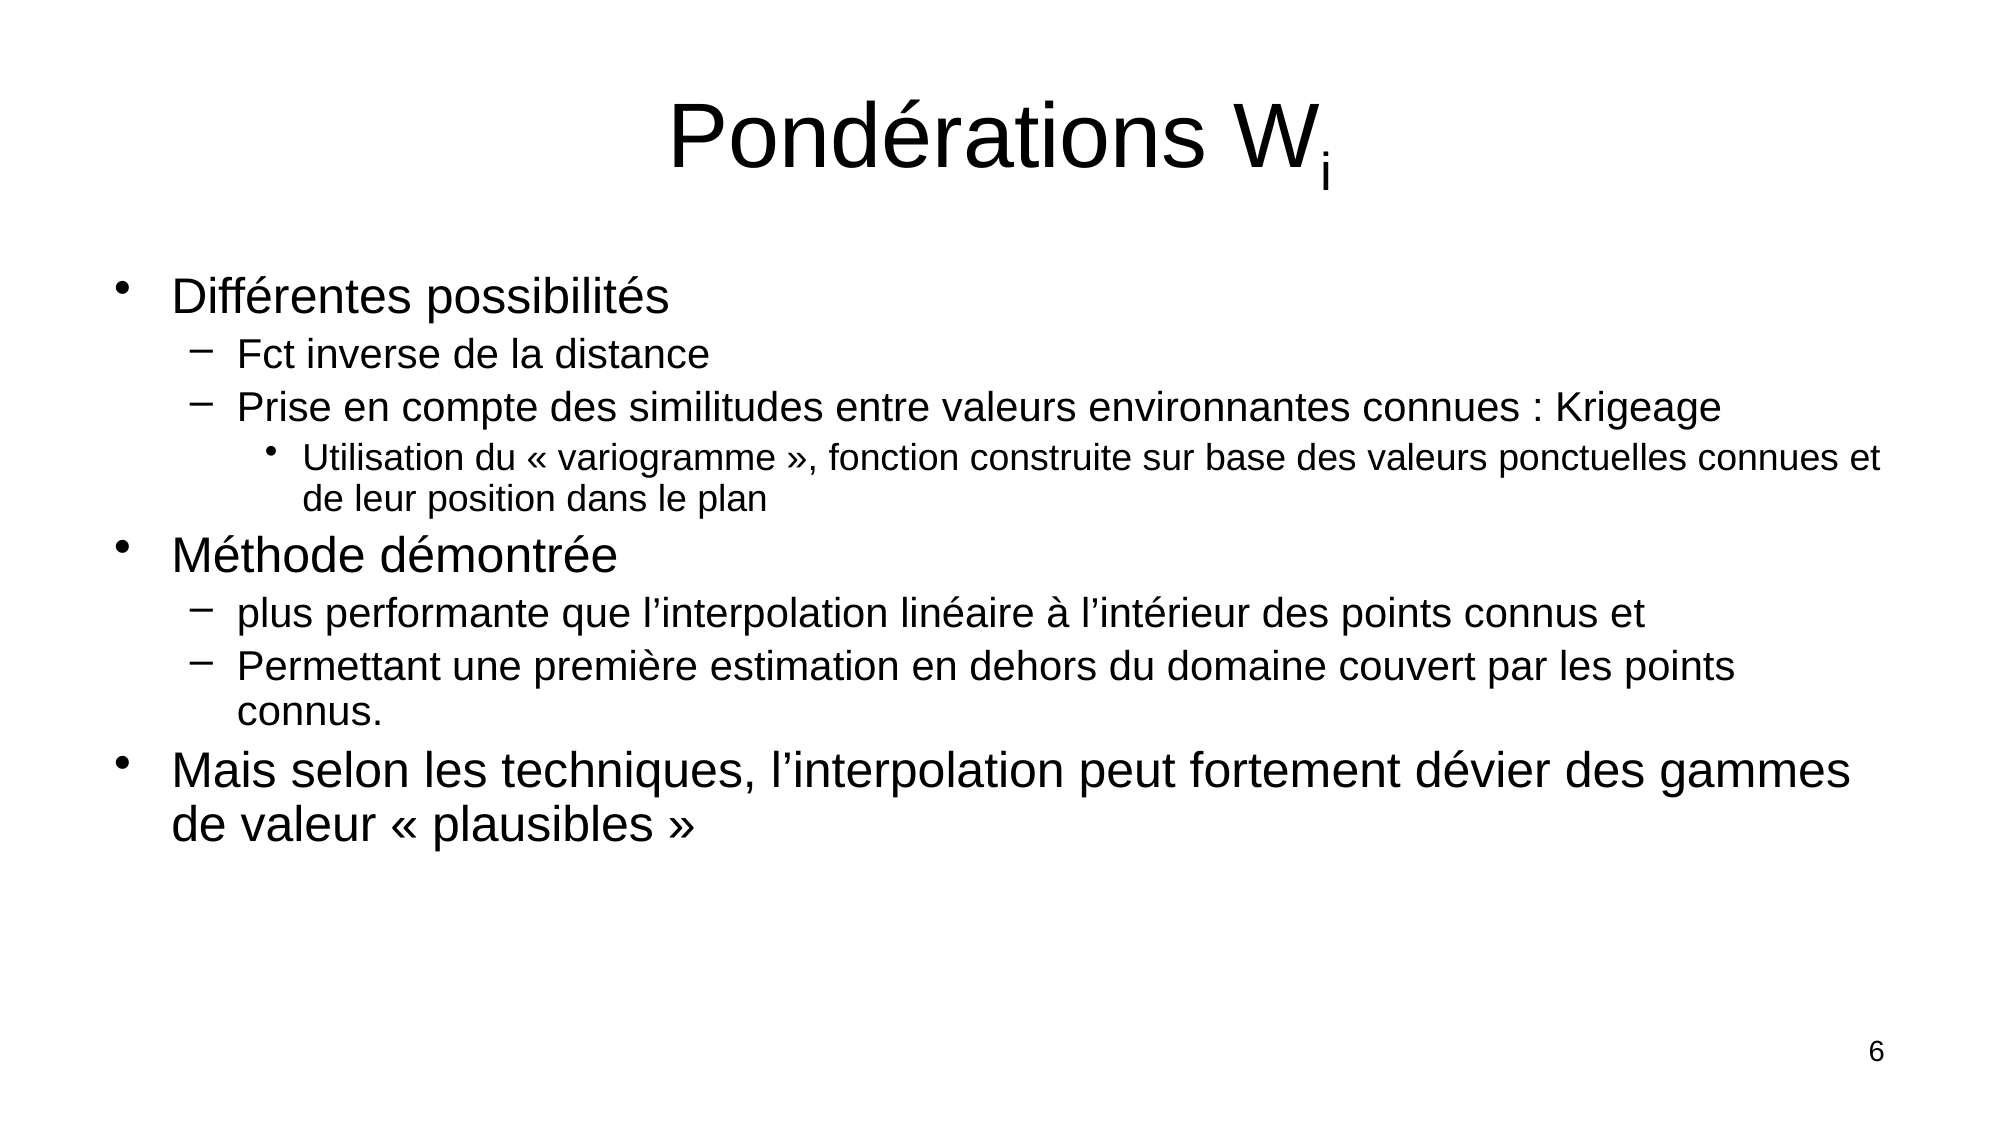

# Pondérations Wi
Différentes possibilités
Fct inverse de la distance
Prise en compte des similitudes entre valeurs environnantes connues : Krigeage
Utilisation du « variogramme », fonction construite sur base des valeurs ponctuelles connues et de leur position dans le plan
Méthode démontrée
plus performante que l’interpolation linéaire à l’intérieur des points connus et
Permettant une première estimation en dehors du domaine couvert par les points connus.
Mais selon les techniques, l’interpolation peut fortement dévier des gammes de valeur « plausibles »
6